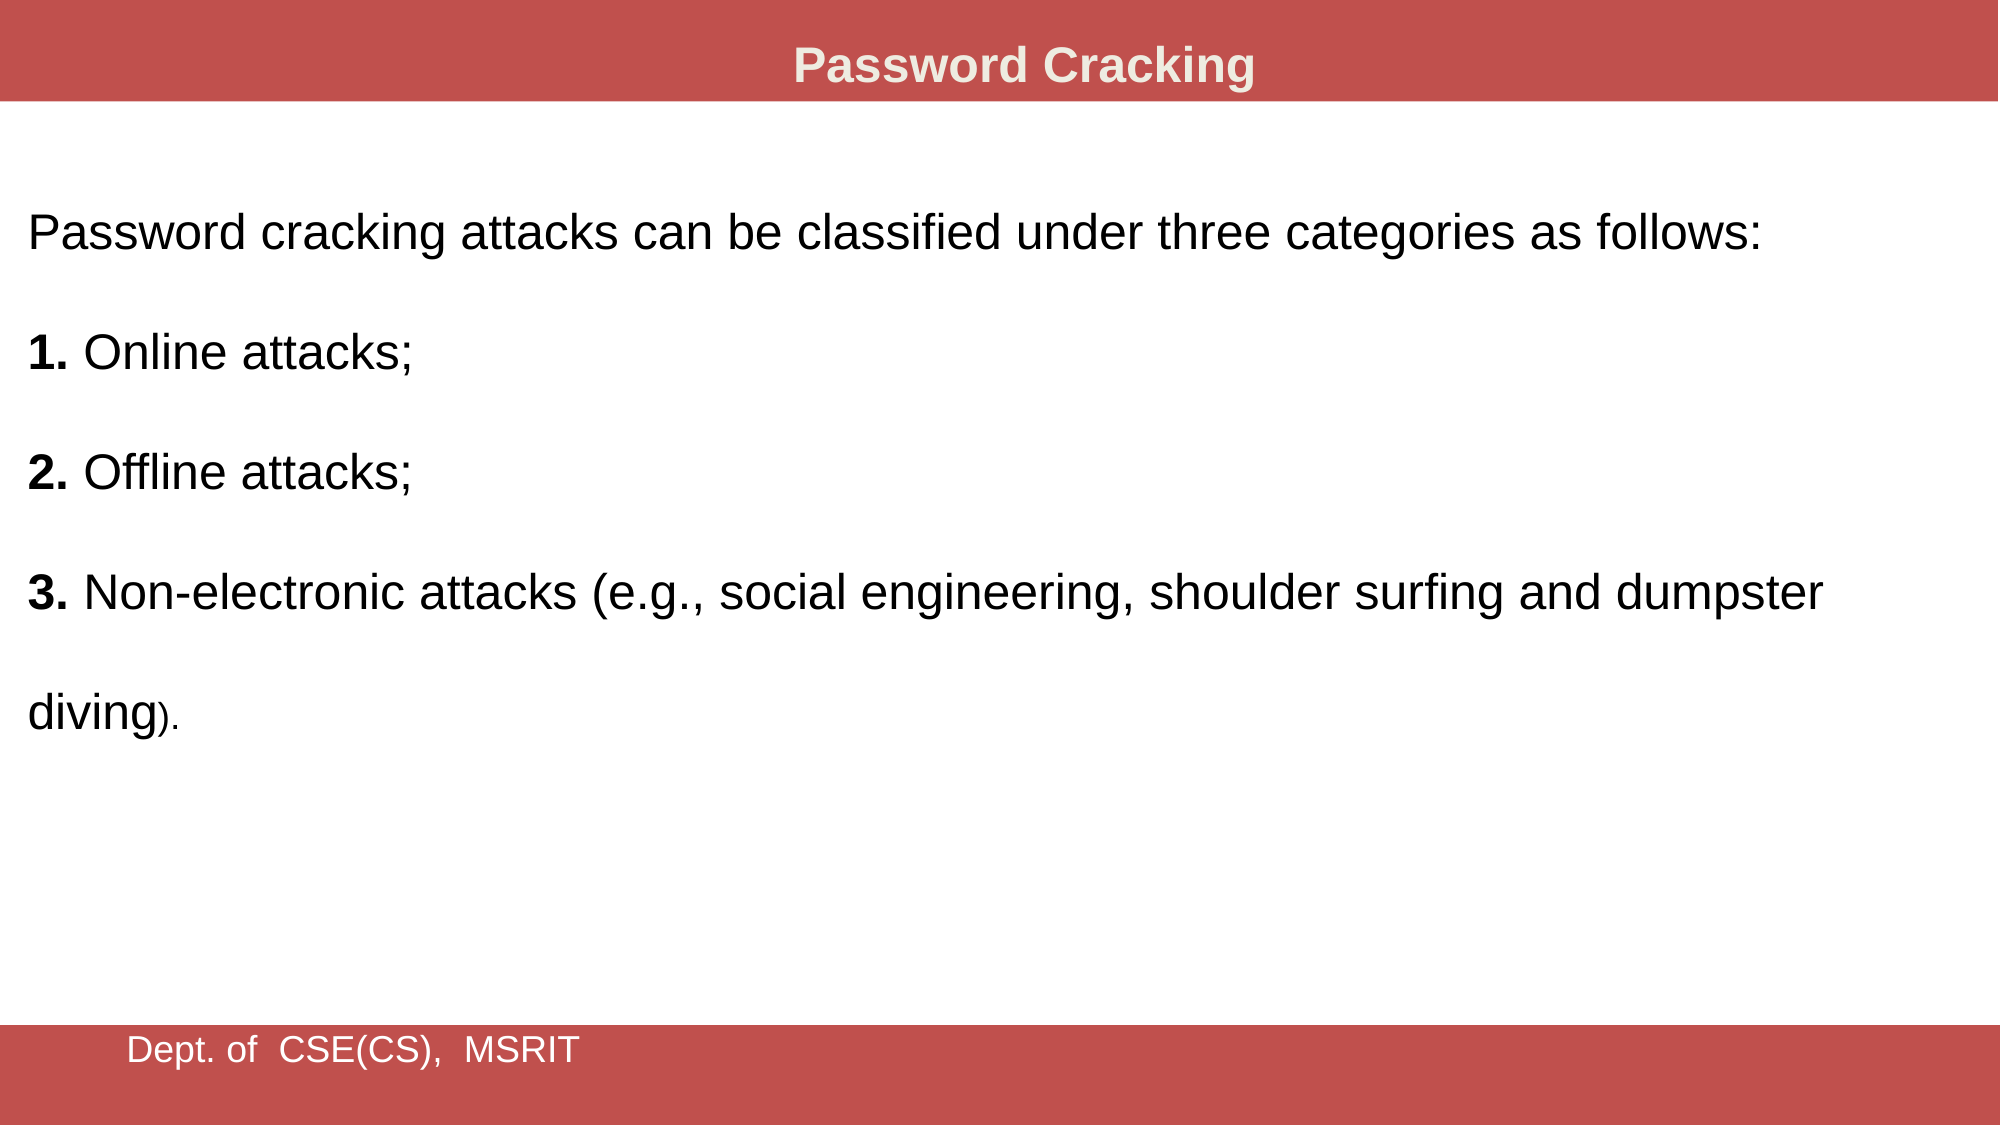

Password Cracking

Password cracking attacks can be classified under three categories as follows:
1. Online attacks;
2. Offline attacks;
3. Non-electronic attacks (e.g., social engineering, shoulder surfing and dumpster diving).

Dept. of  CSE(CS),  MSRIT